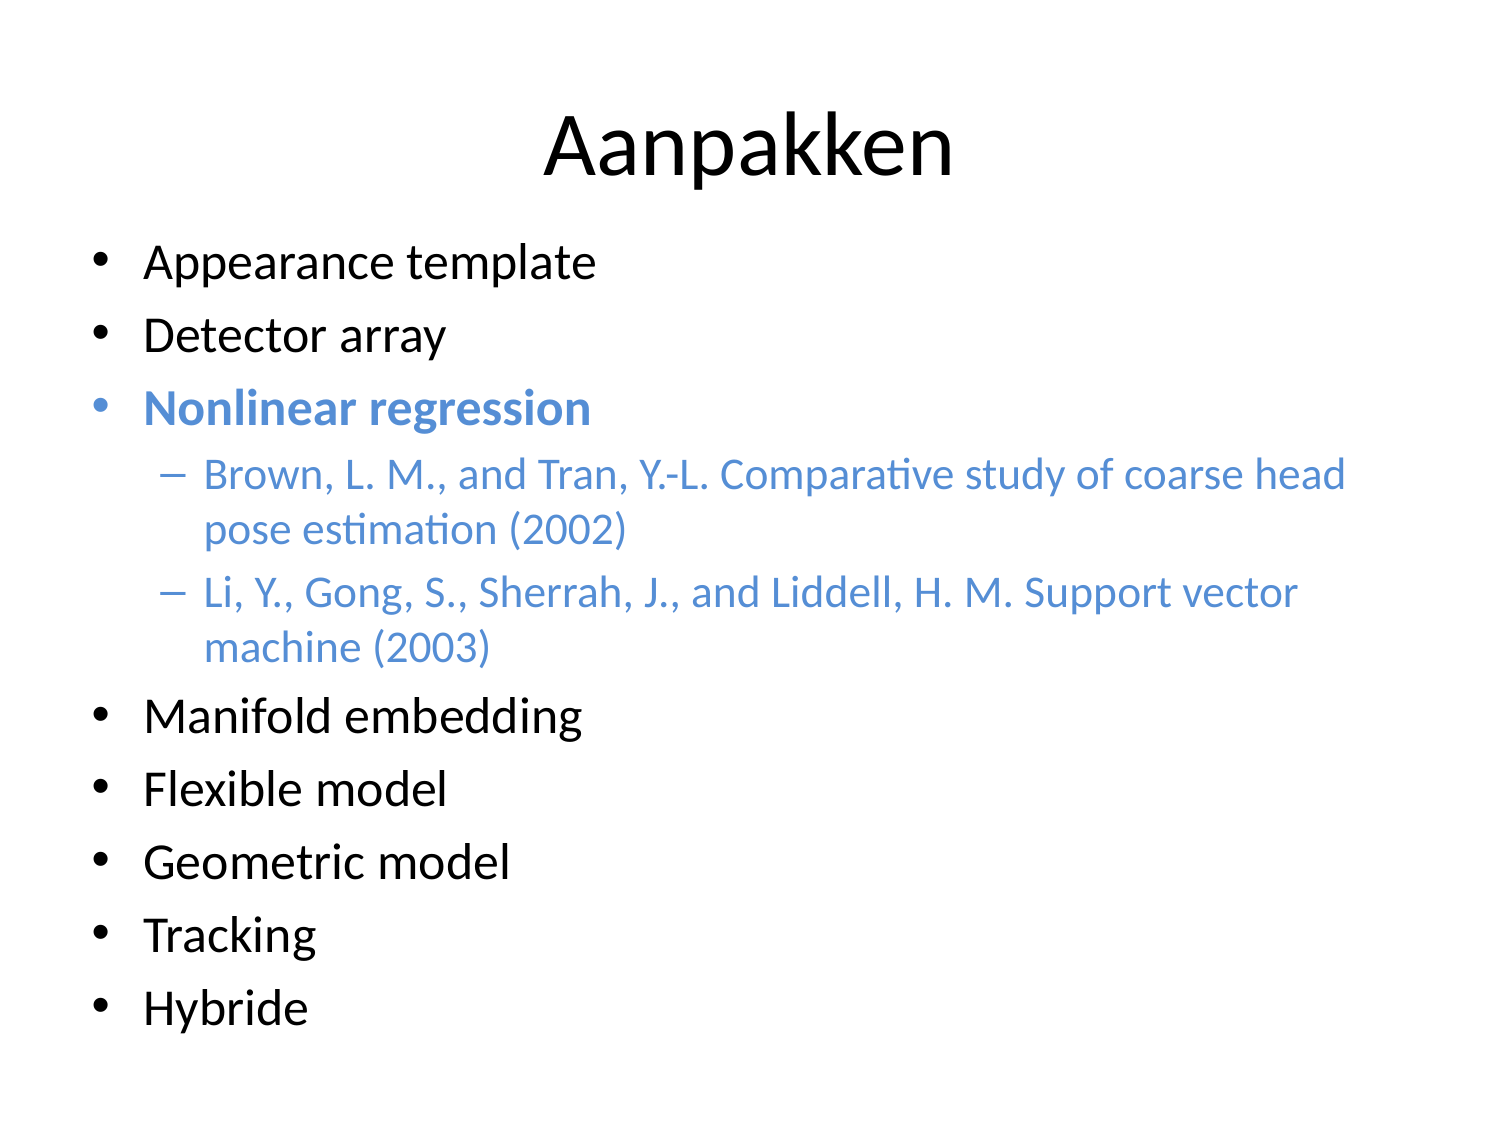

# Aanpakken
Appearance template
Detector array
Nonlinear regression
Brown, L. M., and Tran, Y.-L. Comparative study of coarse head pose estimation (2002)
Li, Y., Gong, S., Sherrah, J., and Liddell, H. M. Support vector machine (2003)
Manifold embedding
Flexible model
Geometric model
Tracking
Hybride